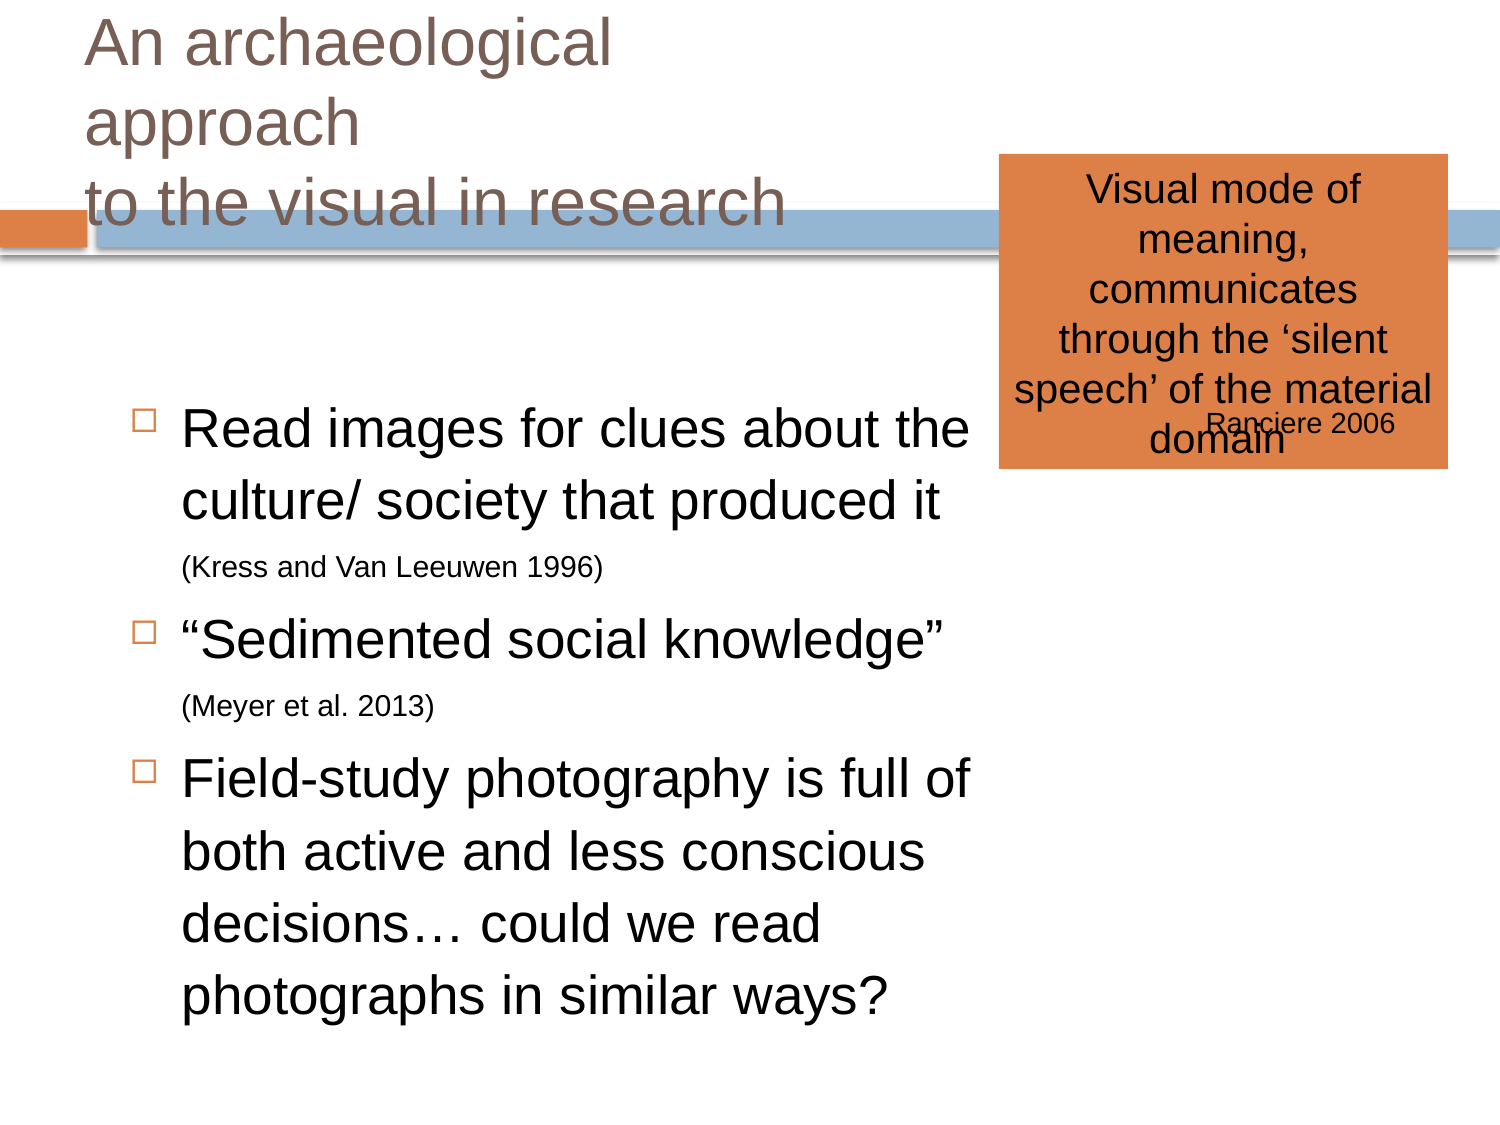

# An archaeological approach to the visual in research
Visual mode of meaning, communicates through the ‘silent speech’ of the material domain
Ranciere 2006
Read images for clues about the culture/ society that produced it
      (Kress and Van Leeuwen 1996)
“Sedimented social knowledge”
      (Meyer et al. 2013)
Field-study photography is full of both active and less conscious decisions… could we read photographs in similar ways?